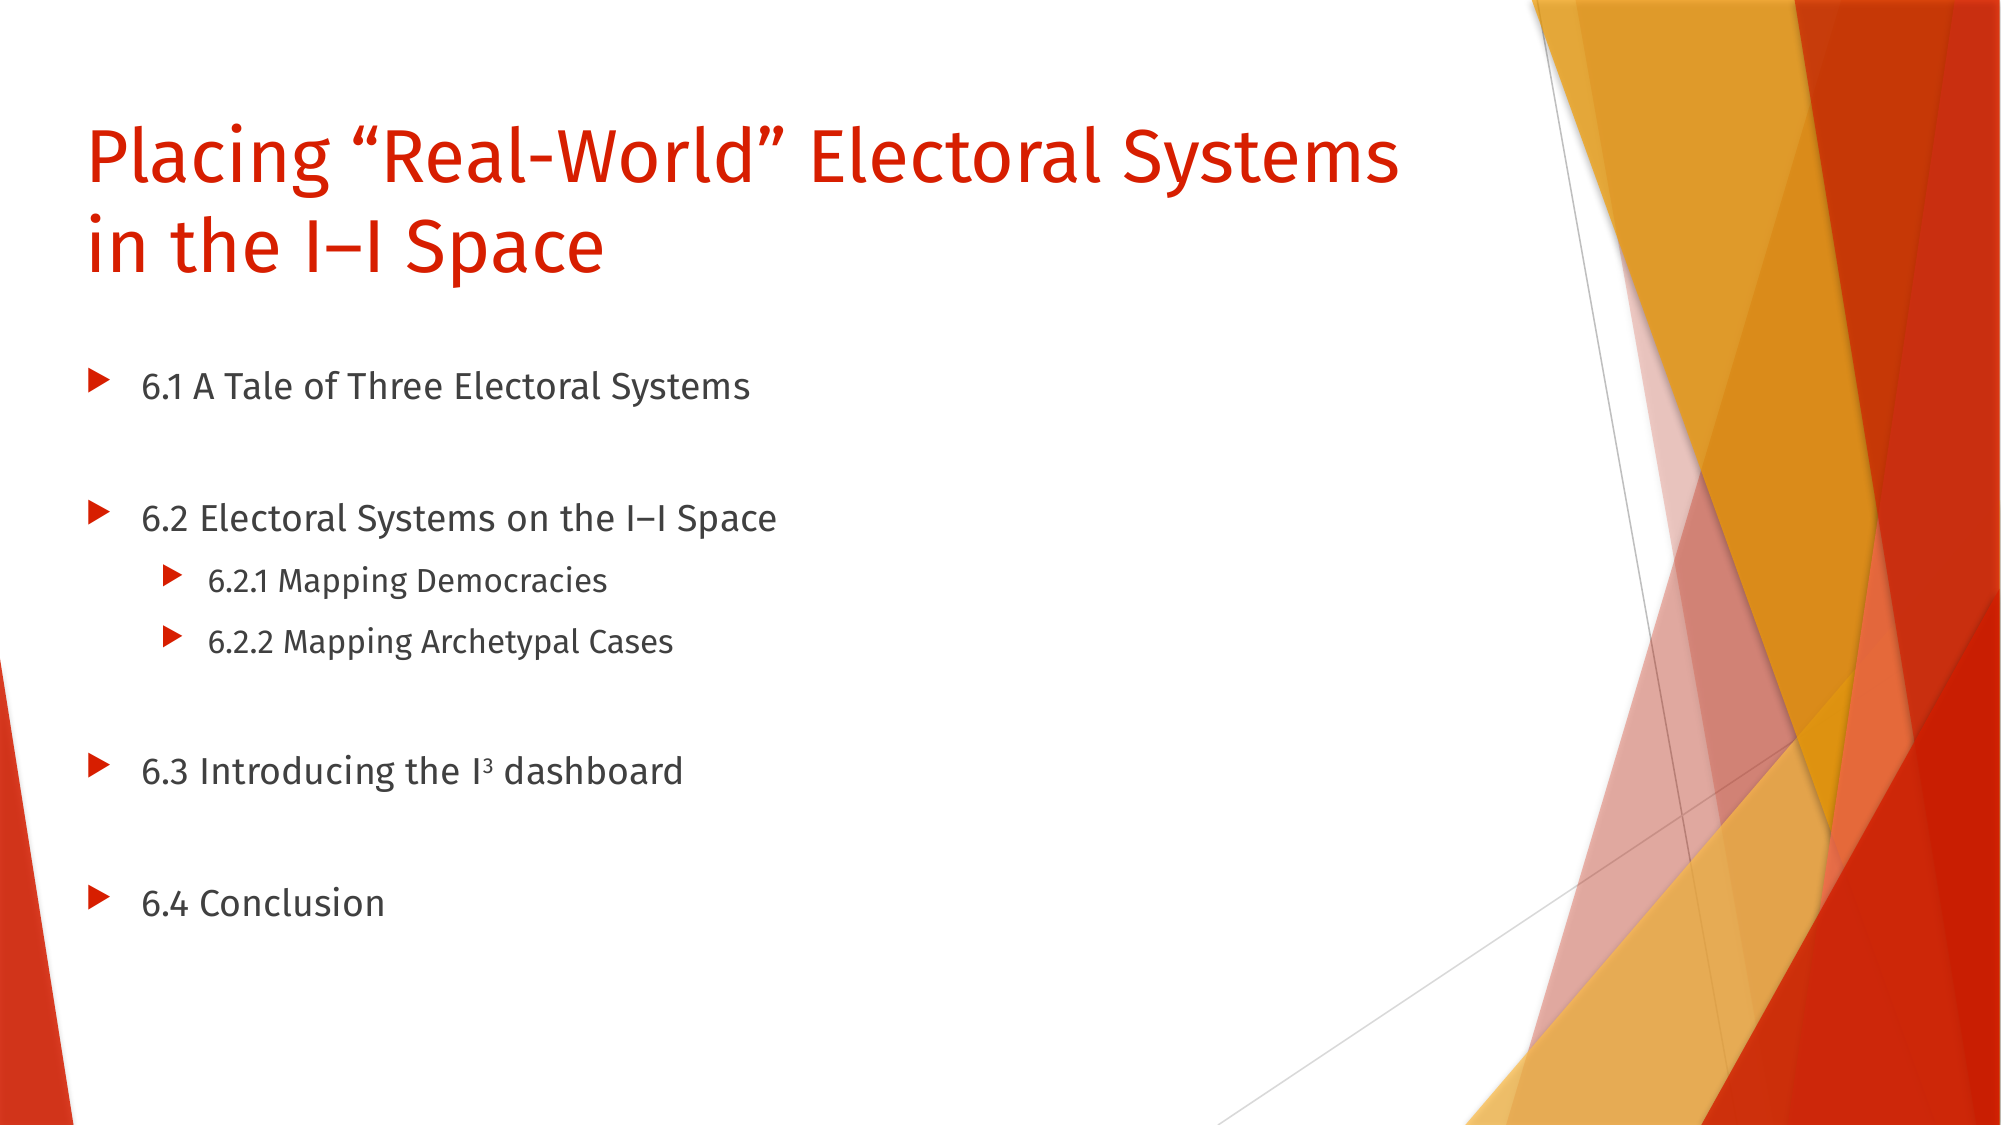

# Placing “Real-World” Electoral Systems in the I–I Space
6.1 A Tale of Three Electoral Systems

6.2 Electoral Systems on the I–I Space
6.2.1 Mapping Democracies
6.2.2 Mapping Archetypal Cases

6.3 Introducing the I3 dashboard

6.4 Conclusion